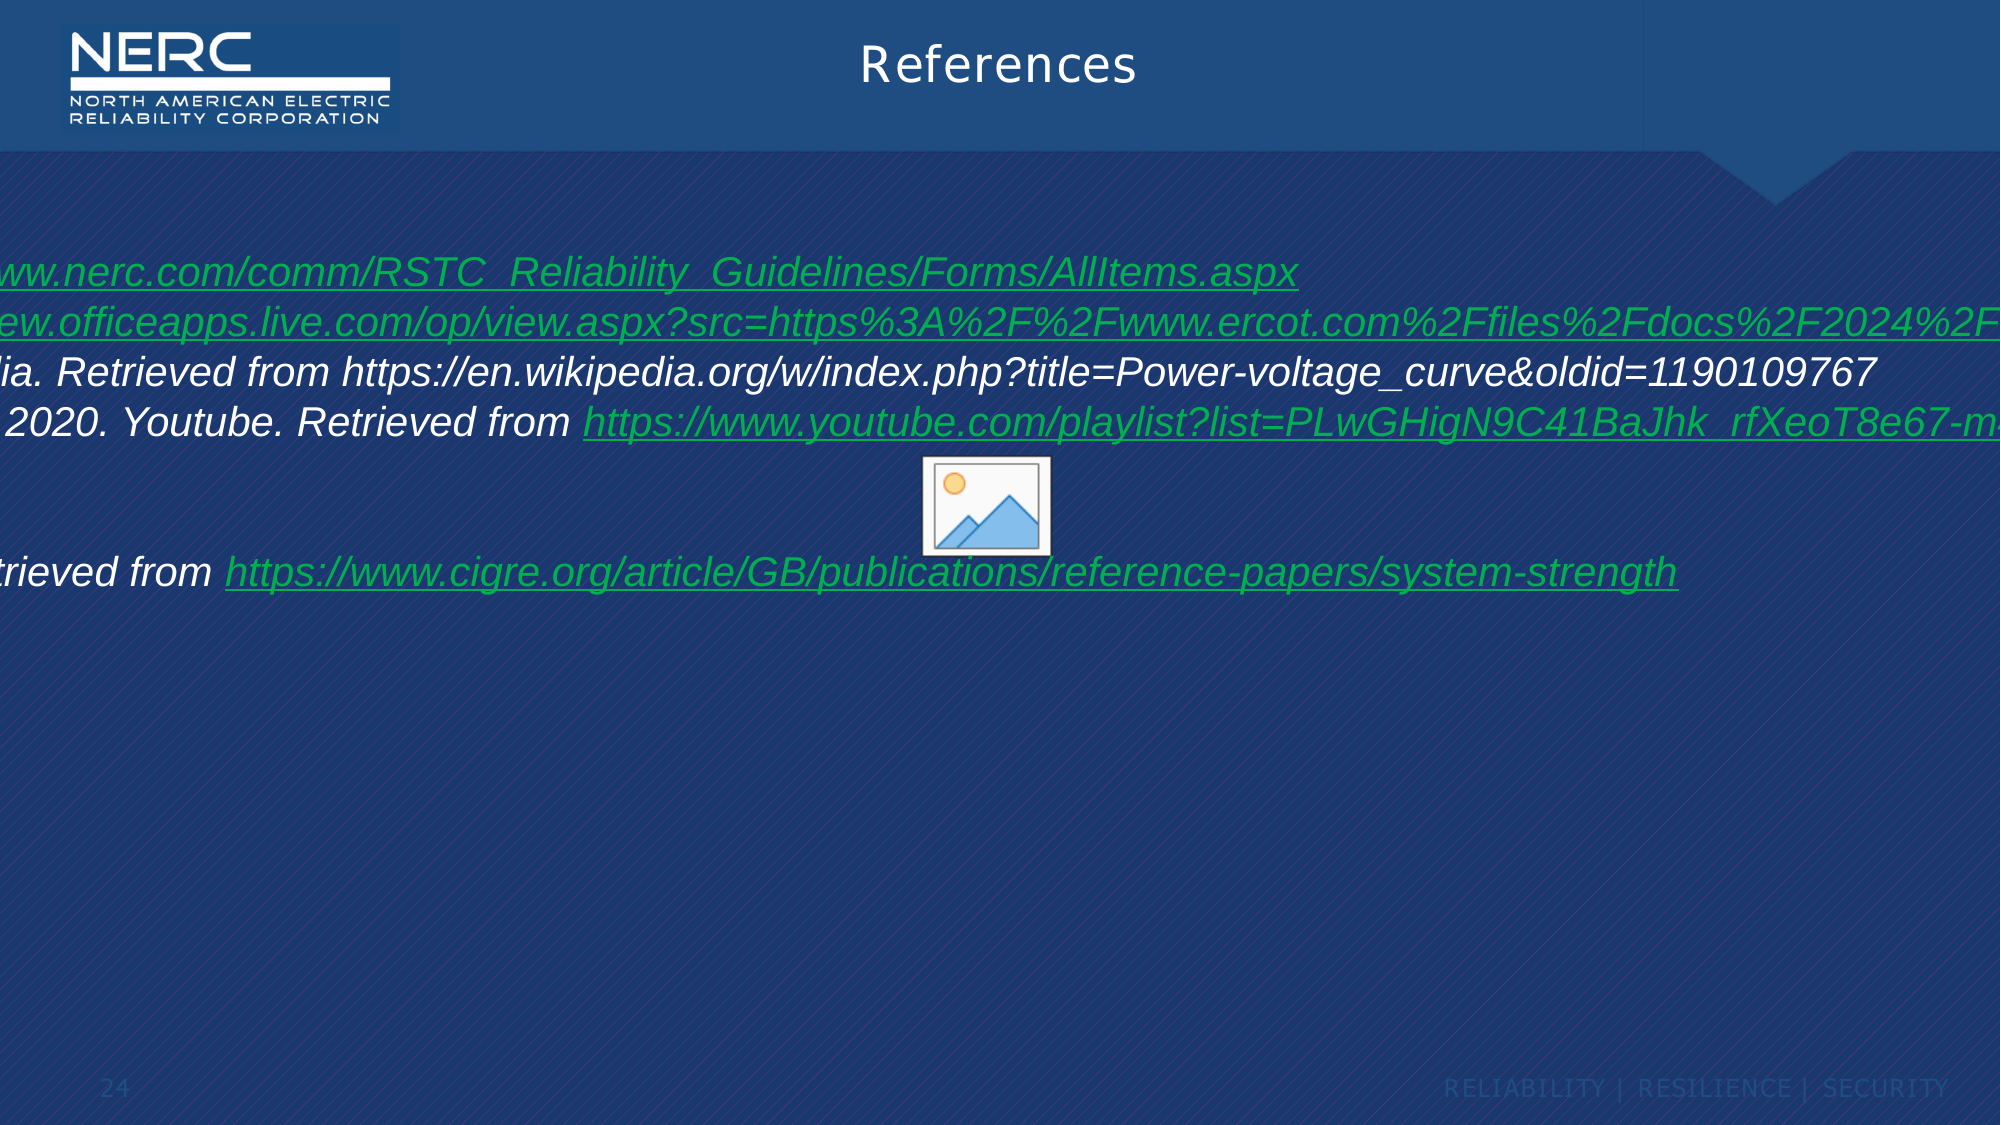

References
[odessa22] RSTC_Reliability_Guidelines - All Documents. (2024, June 21). Retrieved from https://www.nerc.com/comm/RSTC_Reliability_Guidelines/Forms/AllItems.aspx
[southtexas24] South Texas Wind Events_03082024.pptx. (2024, June 21). Retrieved from https://view.officeapps.live.com/op/view.aspx?src=https%3A%2F%2Fwww.ercot.com%2Ffiles%2Fdocs%2F2024%2F03%2F06%2FSouth%2520Texas%2520Wind%2520Events_03082024.pptx&wdOrigin=BROWSELINK
[PVCurve] Contributors to Wikimedia projects. (2023, December 16). Power-voltage curve - Wikipedia. Retrieved from https://en.wikipedia.org/w/index.php?title=Power-voltage_curve&oldid=1190109767
[cigre-SS-YT-20] CIGRE Australia. (2024, June 21). AEMO/CIGRE System Strength Workshop Nov 2020. Youtube. Retrieved from https://www.youtube.com/playlist?list=PLwGHigN9C41BaJhk_rfXeoT8e67-m4aDX
[cigre-SS-Workshop-Iti]
[aemo-SS-explain
[cigre-SS-Brief-2021] Chair, B. B. (.- C4. 5. C. a. Z. E. (.- S. C. (2021). System Strength. CIGRE. Retrieved from https://www.cigre.org/article/GB/publications/reference-papers/system-strength